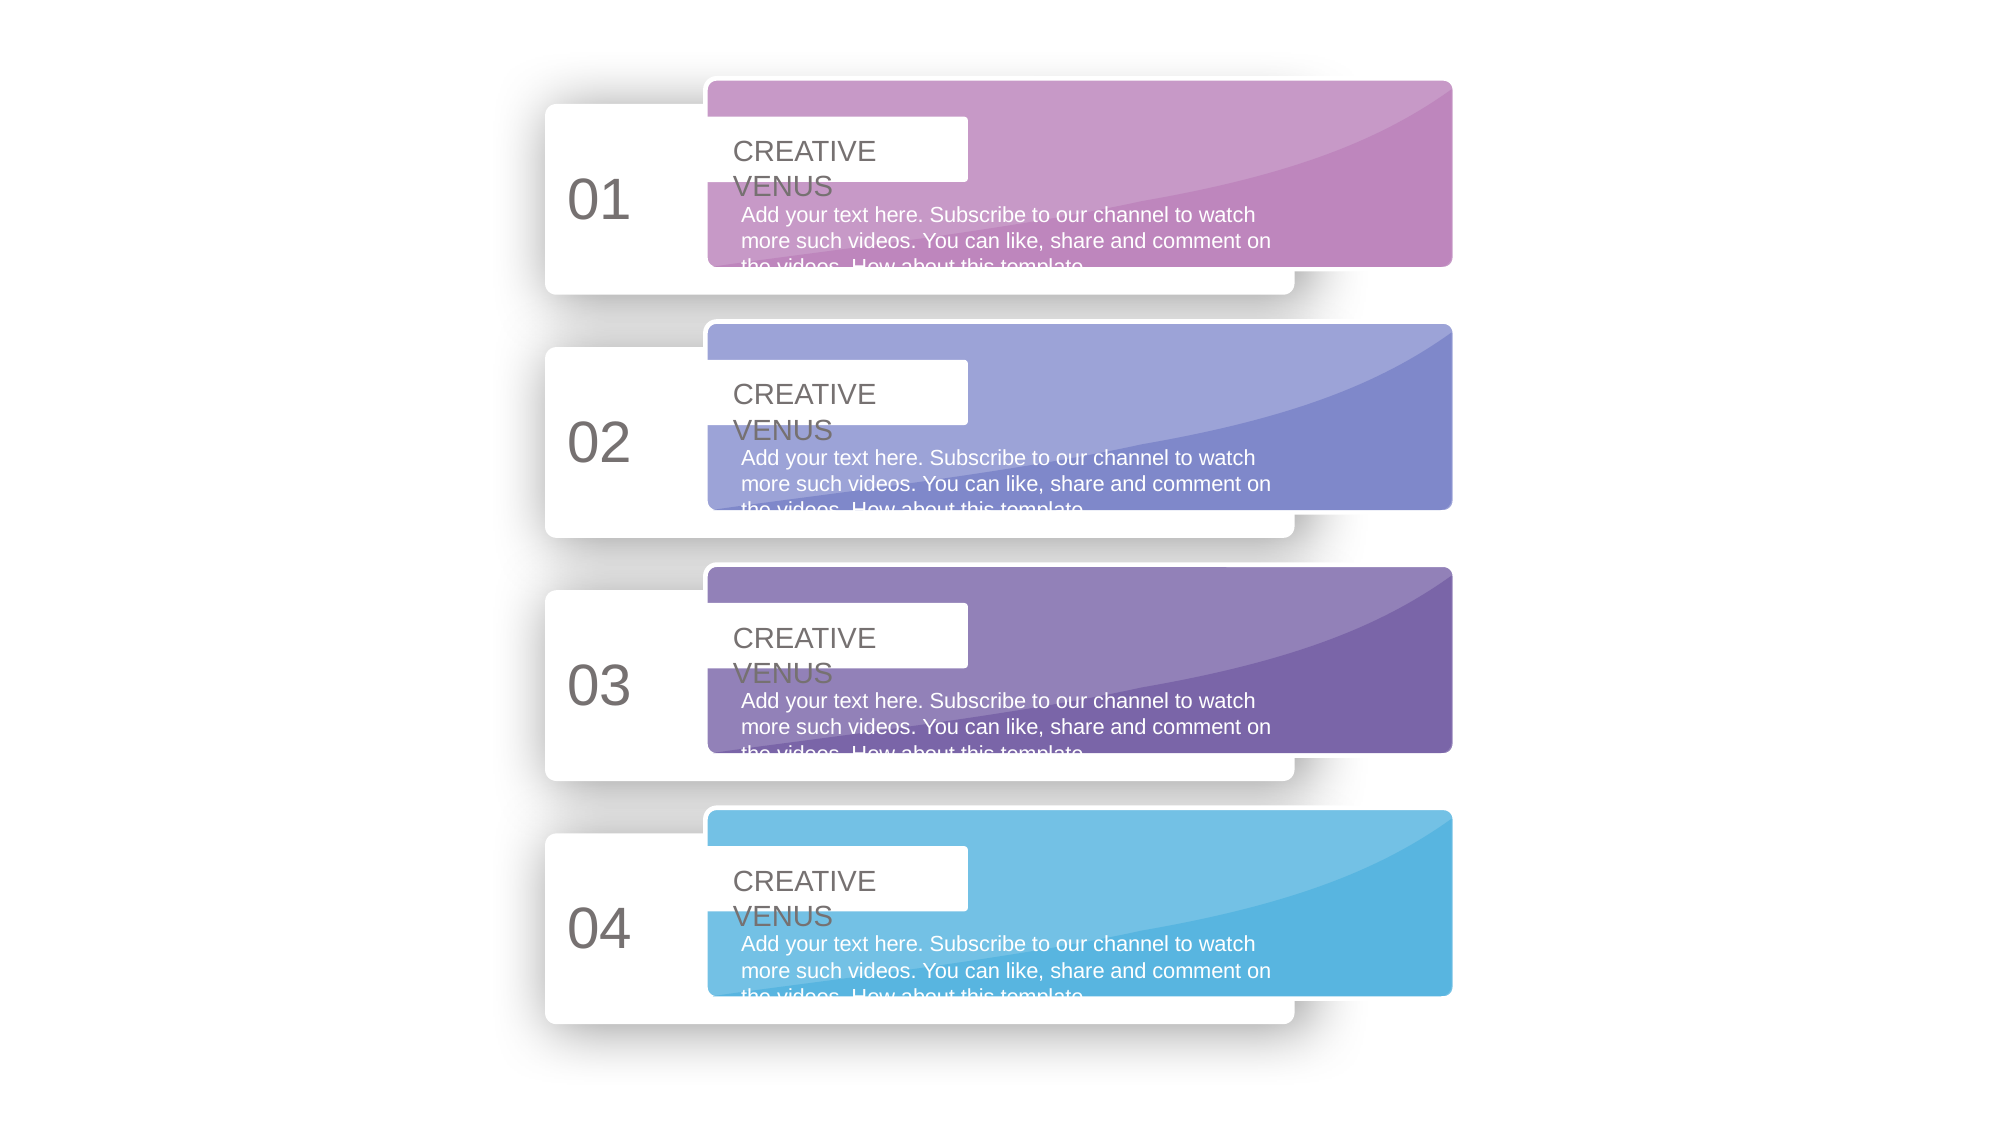

CREATIVE VENUS
01
Add your text here. Subscribe to our channel to watch more such videos. You can like, share and comment on the videos. How about this template.

CREATIVE VENUS
02
Add your text here. Subscribe to our channel to watch more such videos. You can like, share and comment on the videos. How about this template.

CREATIVE VENUS
03
Add your text here. Subscribe to our channel to watch more such videos. You can like, share and comment on the videos. How about this template.

CREATIVE VENUS
04
Add your text here. Subscribe to our channel to watch more such videos. You can like, share and comment on the videos. How about this template.